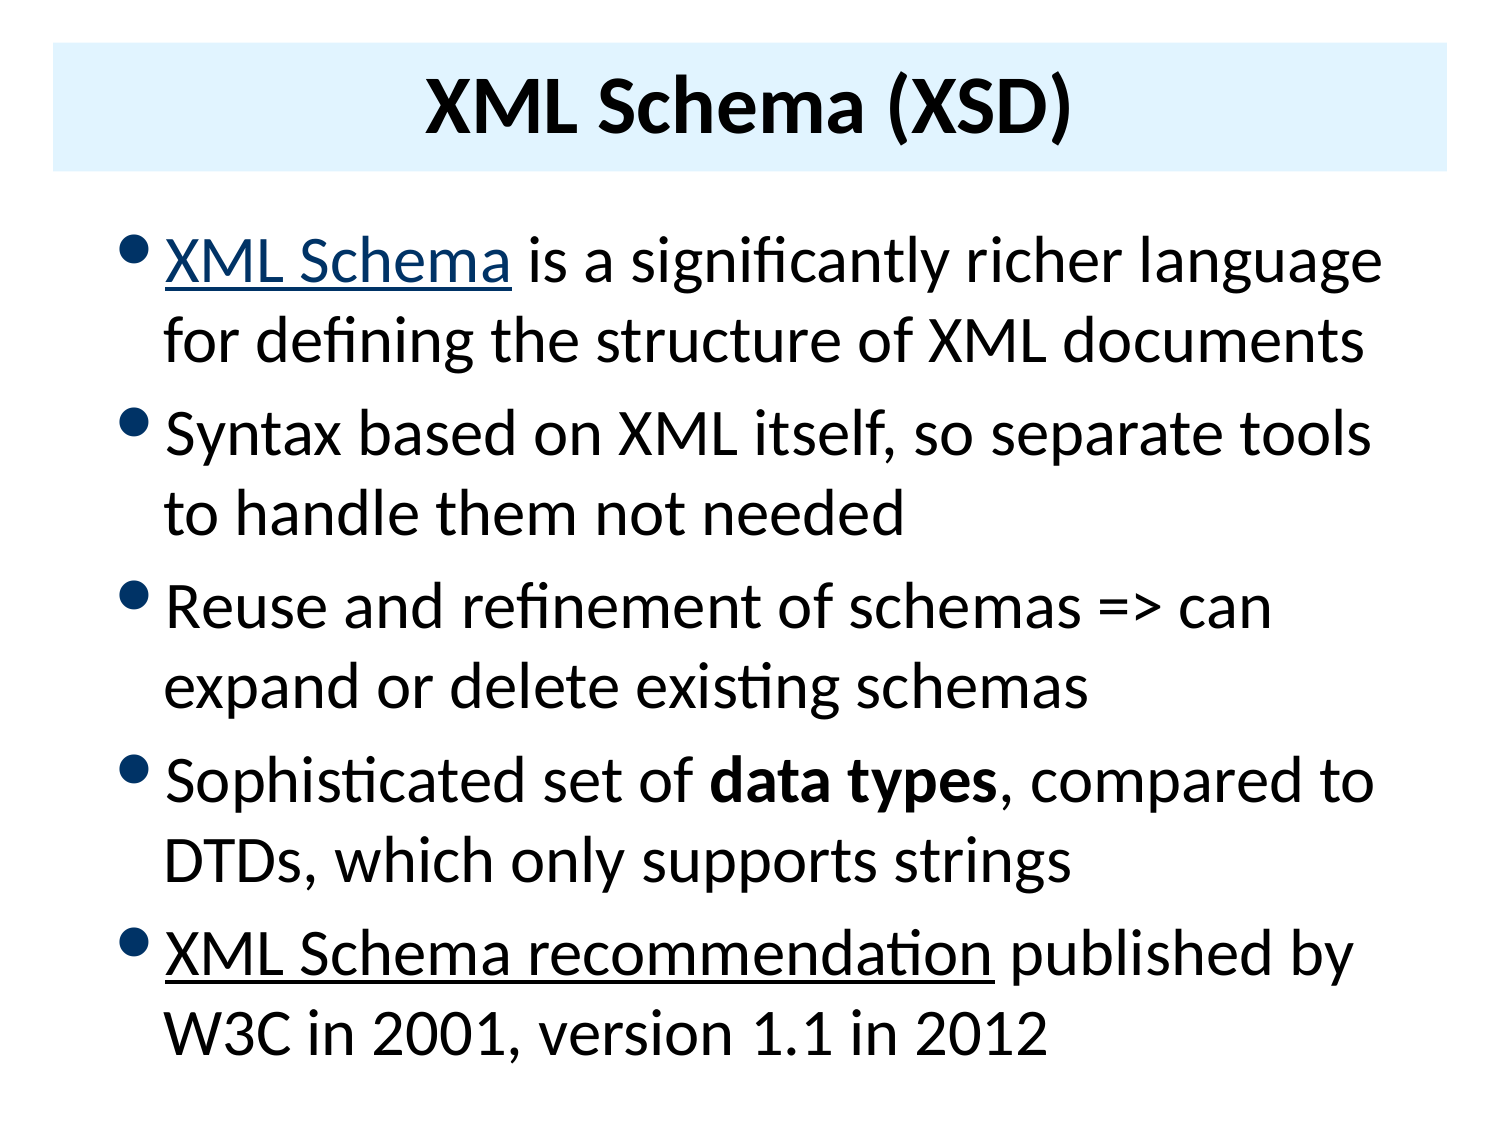

# XML Schema (XSD)
XML Schema is a significantly richer language for defining the structure of XML documents
Syntax based on XML itself, so separate tools to handle them not needed
Reuse and refinement of schemas => can expand or delete existing schemas
Sophisticated set of data types, compared to DTDs, which only supports strings
XML Schema recommendation published by W3C in 2001, version 1.1 in 2012